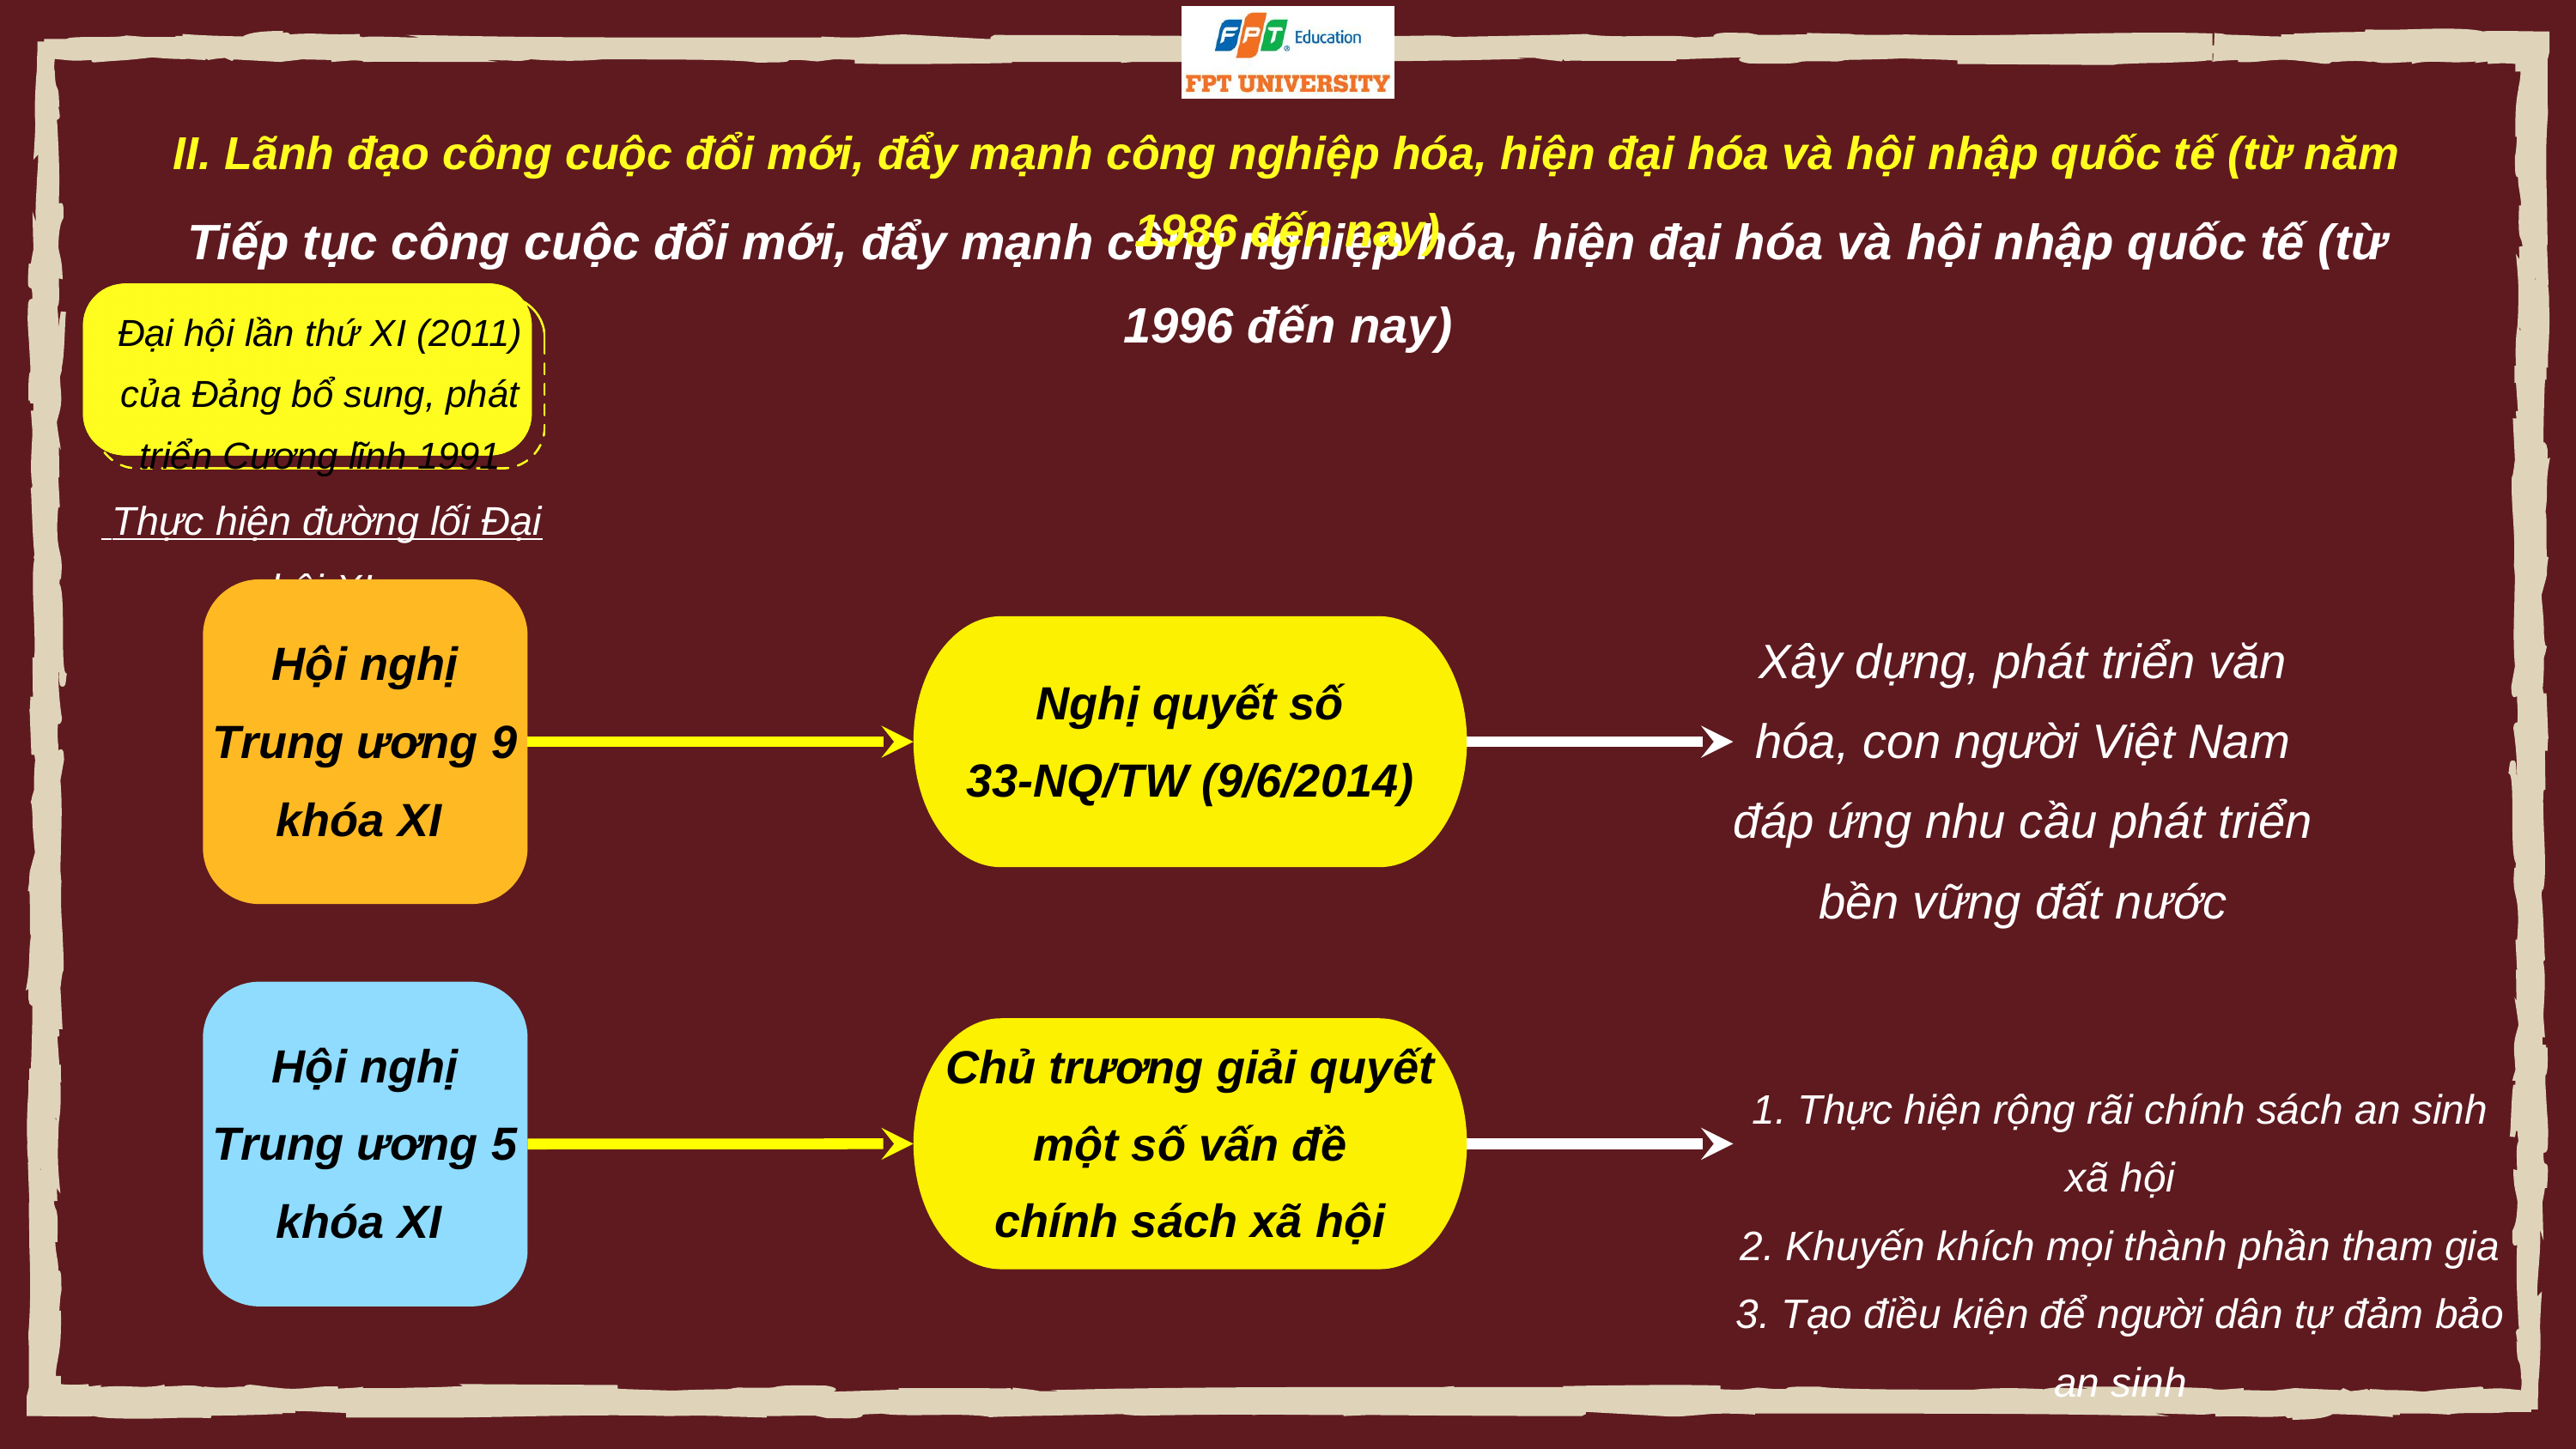

II. Lãnh đạo công cuộc đổi mới, đẩy mạnh công nghiệp hóa, hiện đại hóa và hội nhập quốc tế (từ năm 1986 đến nay)
Tiếp tục công cuộc đổi mới, đẩy mạnh công nghiệp hóa, hiện đại hóa và hội nhập quốc tế (từ 1996 đến nay)

Đại hội lần thứ XI (2011)
của Đảng bổ sung, phát triển Cương lĩnh 1991
 Thực hiện đường lối Đại hội XI

Hội nghị Trung ương 9 khóa XI

Nghị quyết số 33-NQ/TW (9/6/2014)
Xây dựng, phát triển văn hóa, con người Việt Nam đáp ứng nhu cầu phát triển bền vững đất nước

Hội nghị Trung ương 5 khóa XI

Chủ trương giải quyết
 một số vấn đề
chính sách xã hội
1. Thực hiện rộng rãi chính sách an sinh xã hội
2. Khuyến khích mọi thành phần tham gia
3. Tạo điều kiện để người dân tự đảm bảo an sinh